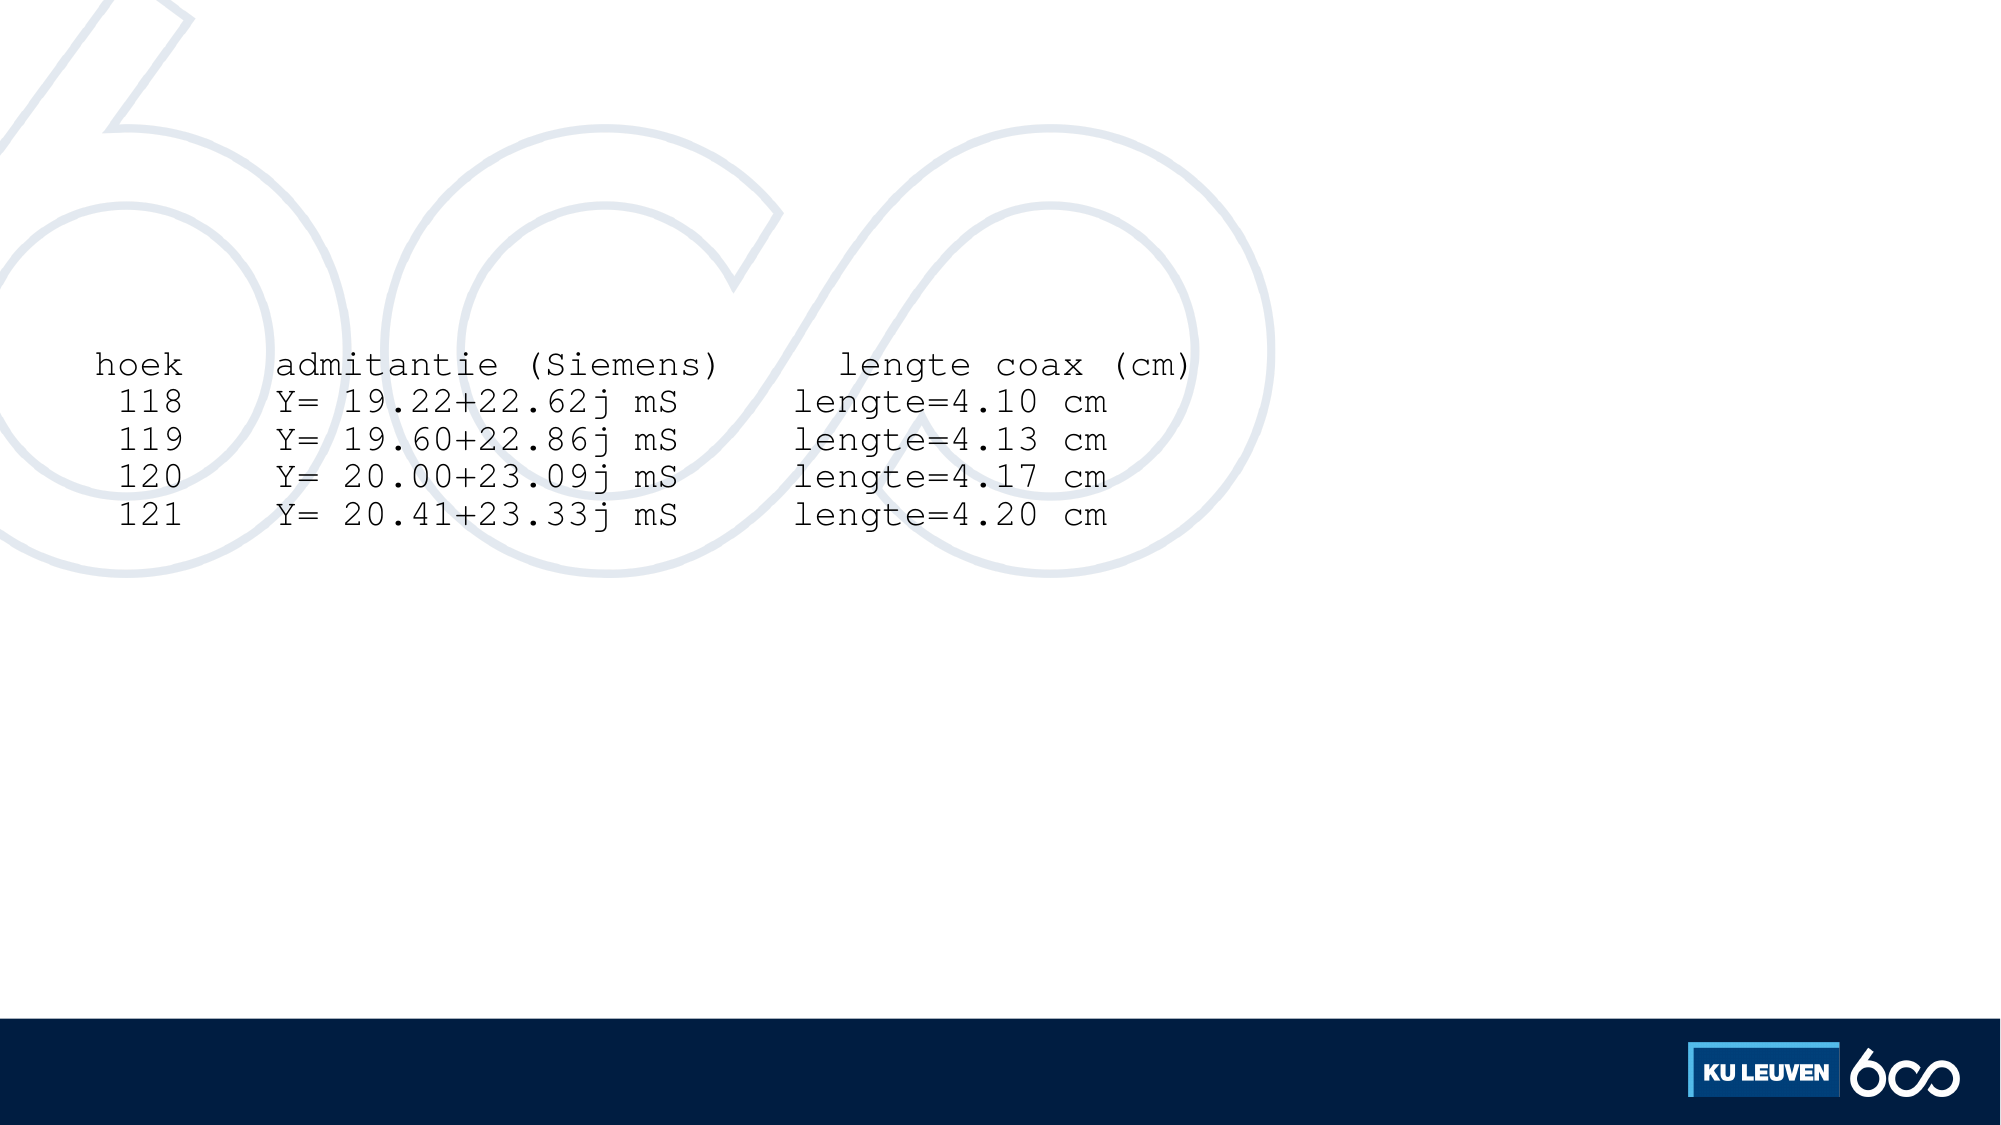

#
hoek    admitantie (Siemens)     lengte coax (cm)
 118    Y= 19.22+22.62j mS     lengte=4.10 cm
 119    Y= 19.60+22.86j mS     lengte=4.13 cm
 120    Y= 20.00+23.09j mS     lengte=4.17 cm
 121    Y= 20.41+23.33j mS     lengte=4.20 cm